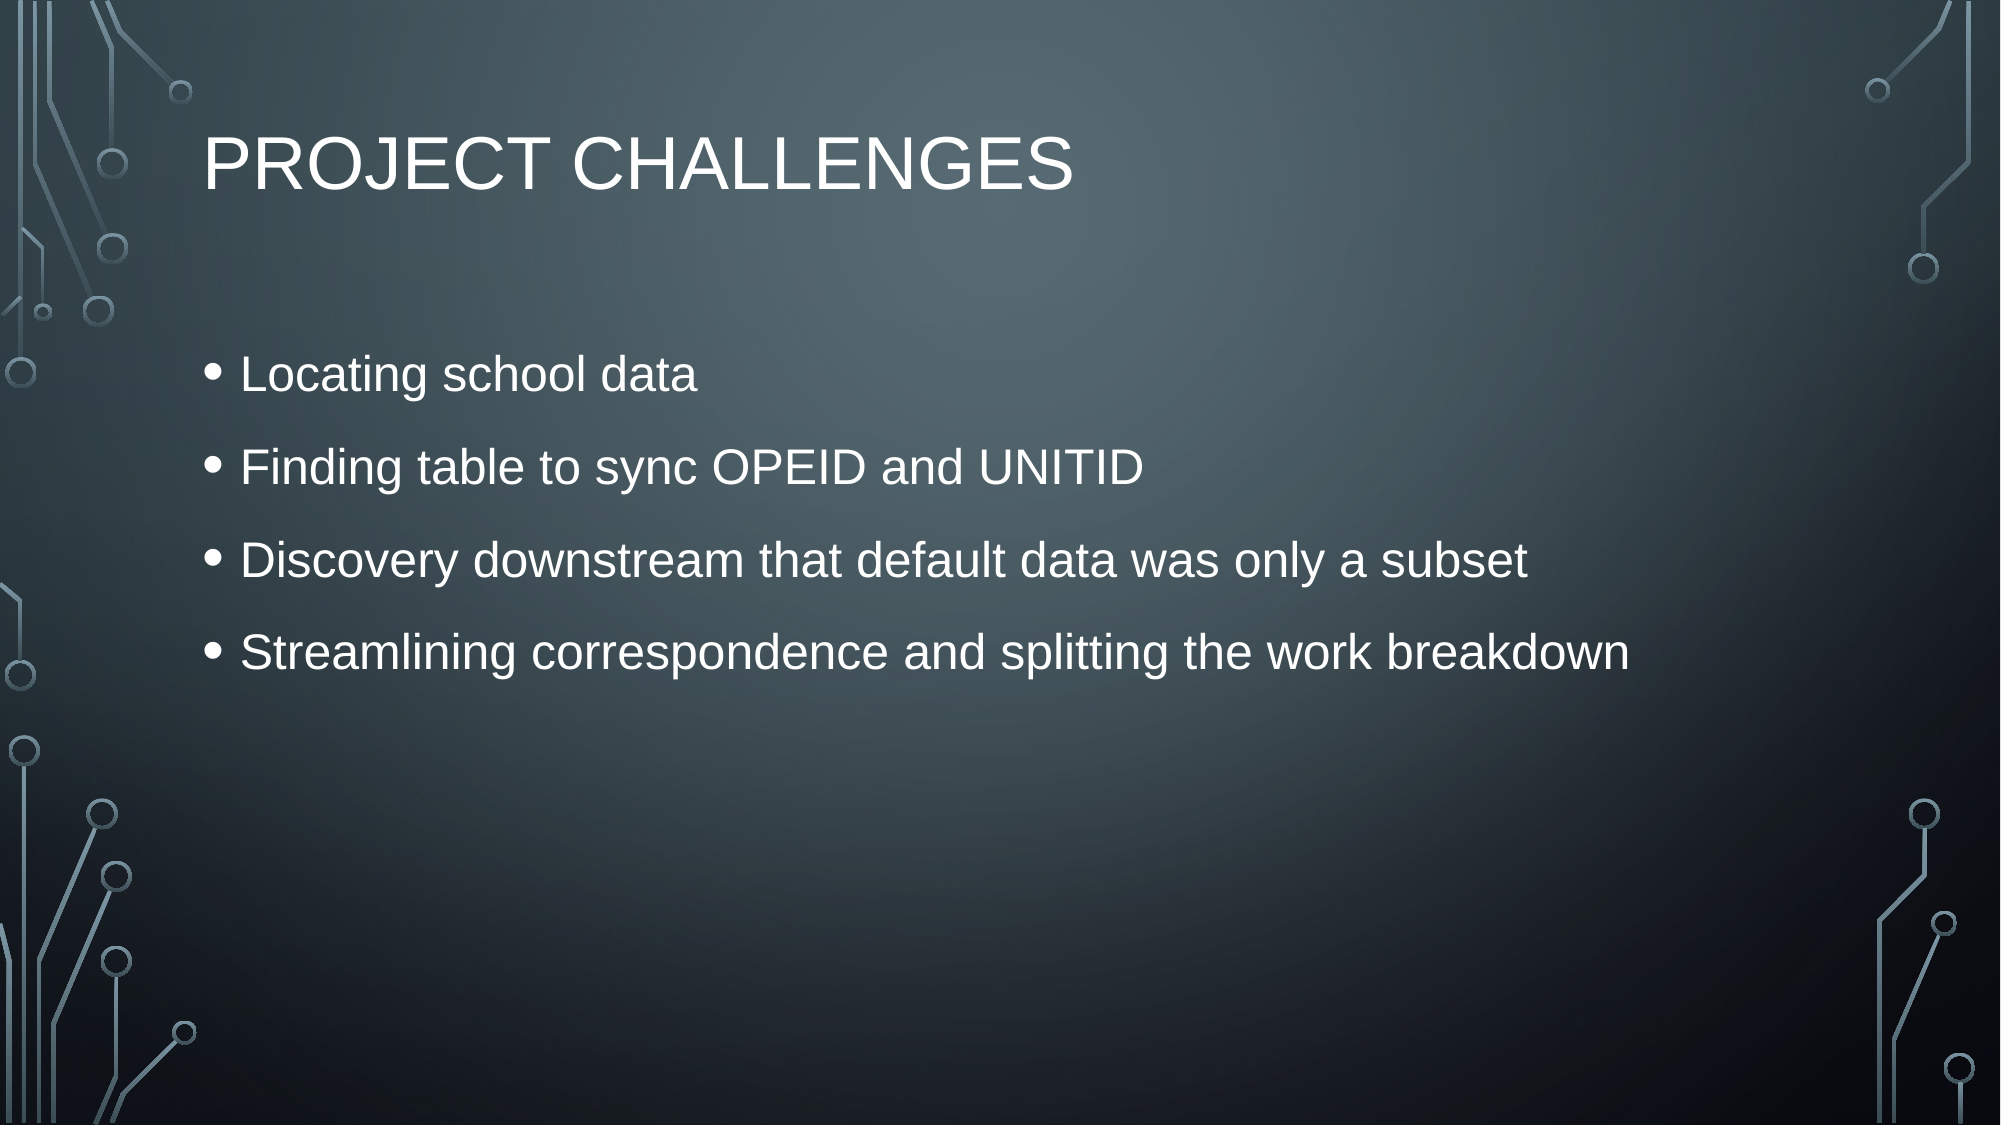

# Project challenges
Locating school data
Finding table to sync OPEID and UNITID
Discovery downstream that default data was only a subset
Streamlining correspondence and splitting the work breakdown